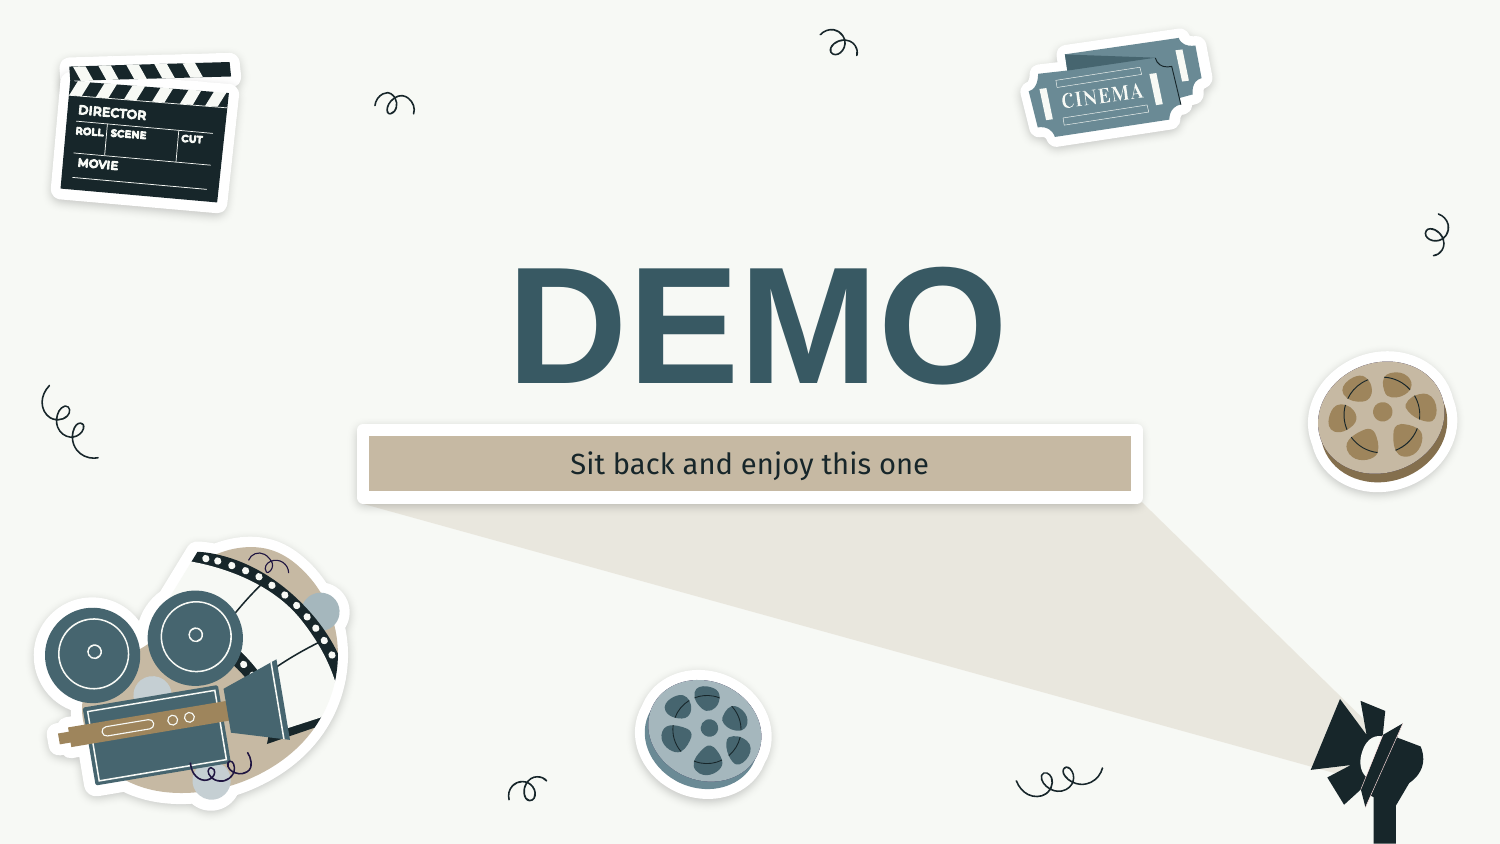

# DEMO

Sit back and enjoy this one